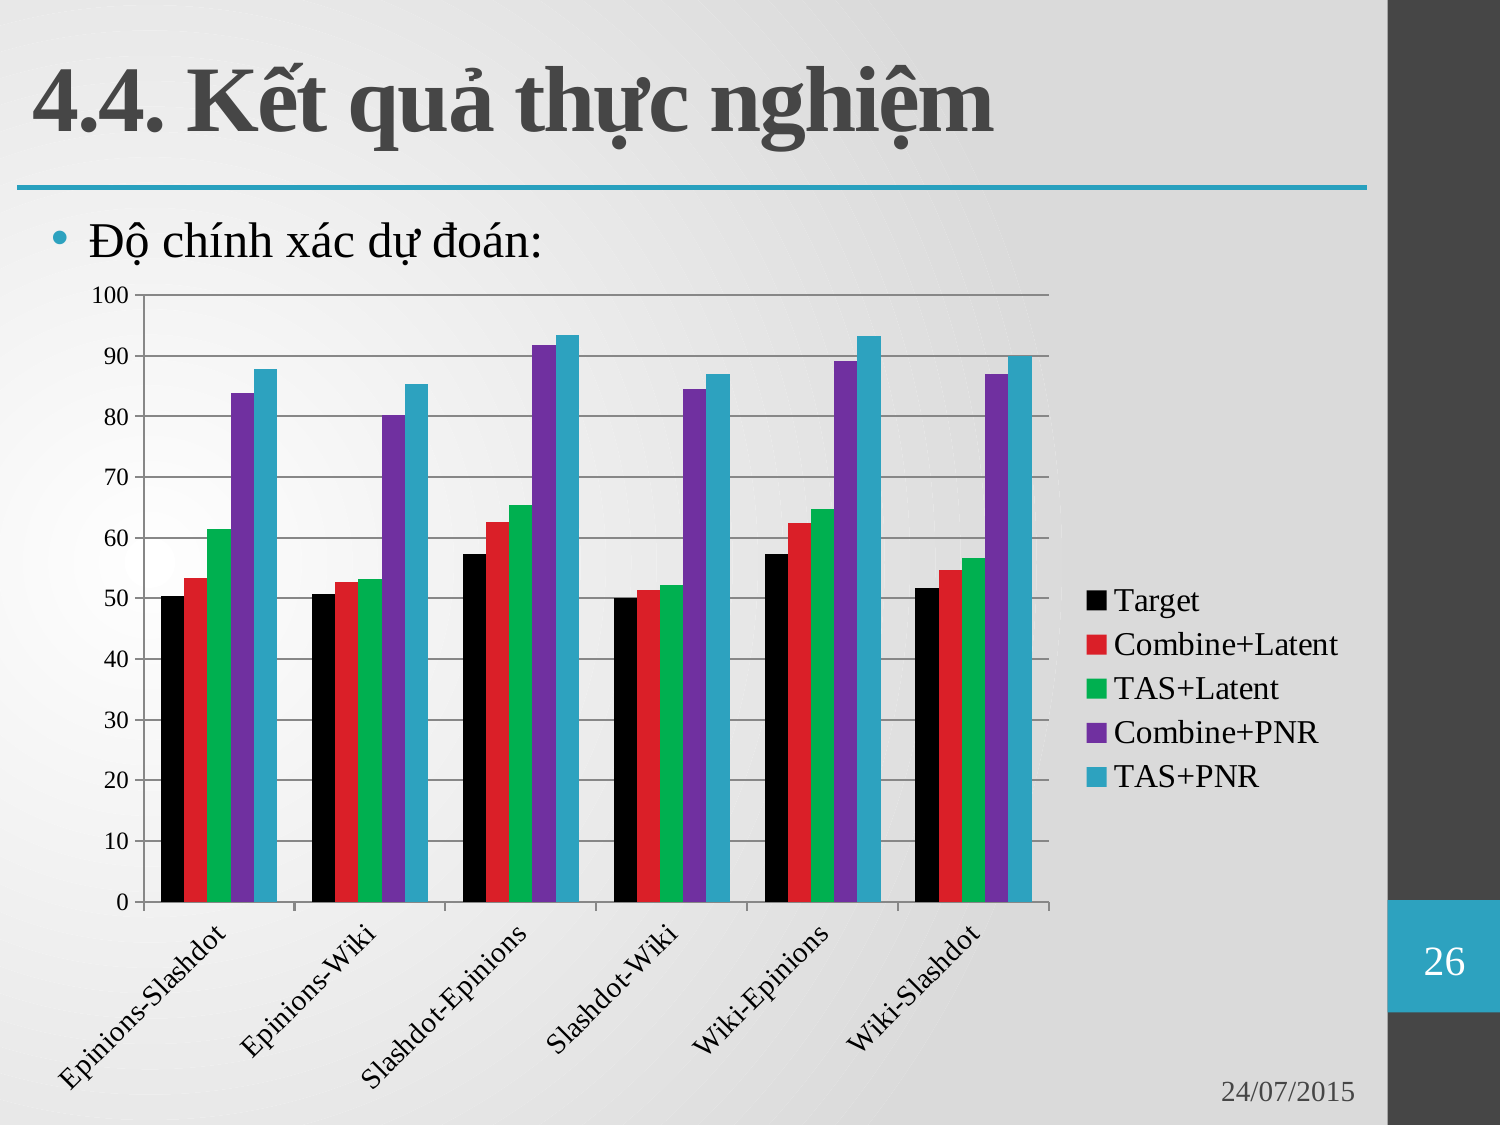

# 4.4. Kết quả thực nghiệm
Độ chính xác dự đoán:

### Chart

| Category | Target | Combine+Latent | TAS+Latent | Combine+PNR | TAS+PNR |
|---|---|---|---|---|---|
| Epinions-Slashdot | 50.385 | 53.3825 | 61.4075 | 83.88250000000001 | 87.85 |
| Epinions-Wiki | 50.769999999999996 | 52.7775 | 53.25 | 80.16749999999999 | 85.3375 |
| Slashdot-Epinions | 57.2375 | 62.589999999999996 | 65.3175 | 91.7775 | 93.4925 |
| Slashdot-Wiki | 50.0075 | 51.3075 | 52.245000000000005 | 84.5025 | 87.05499999999999 |
| Wiki-Epinions | 57.24000000000001 | 62.405 | 64.7375 | 89.11 | 93.16750000000002 |
| Wiki-Slashdot | 51.6425 | 54.760000000000005 | 56.6275 | 86.975 | 90.00750000000001 |
26
24/07/2015